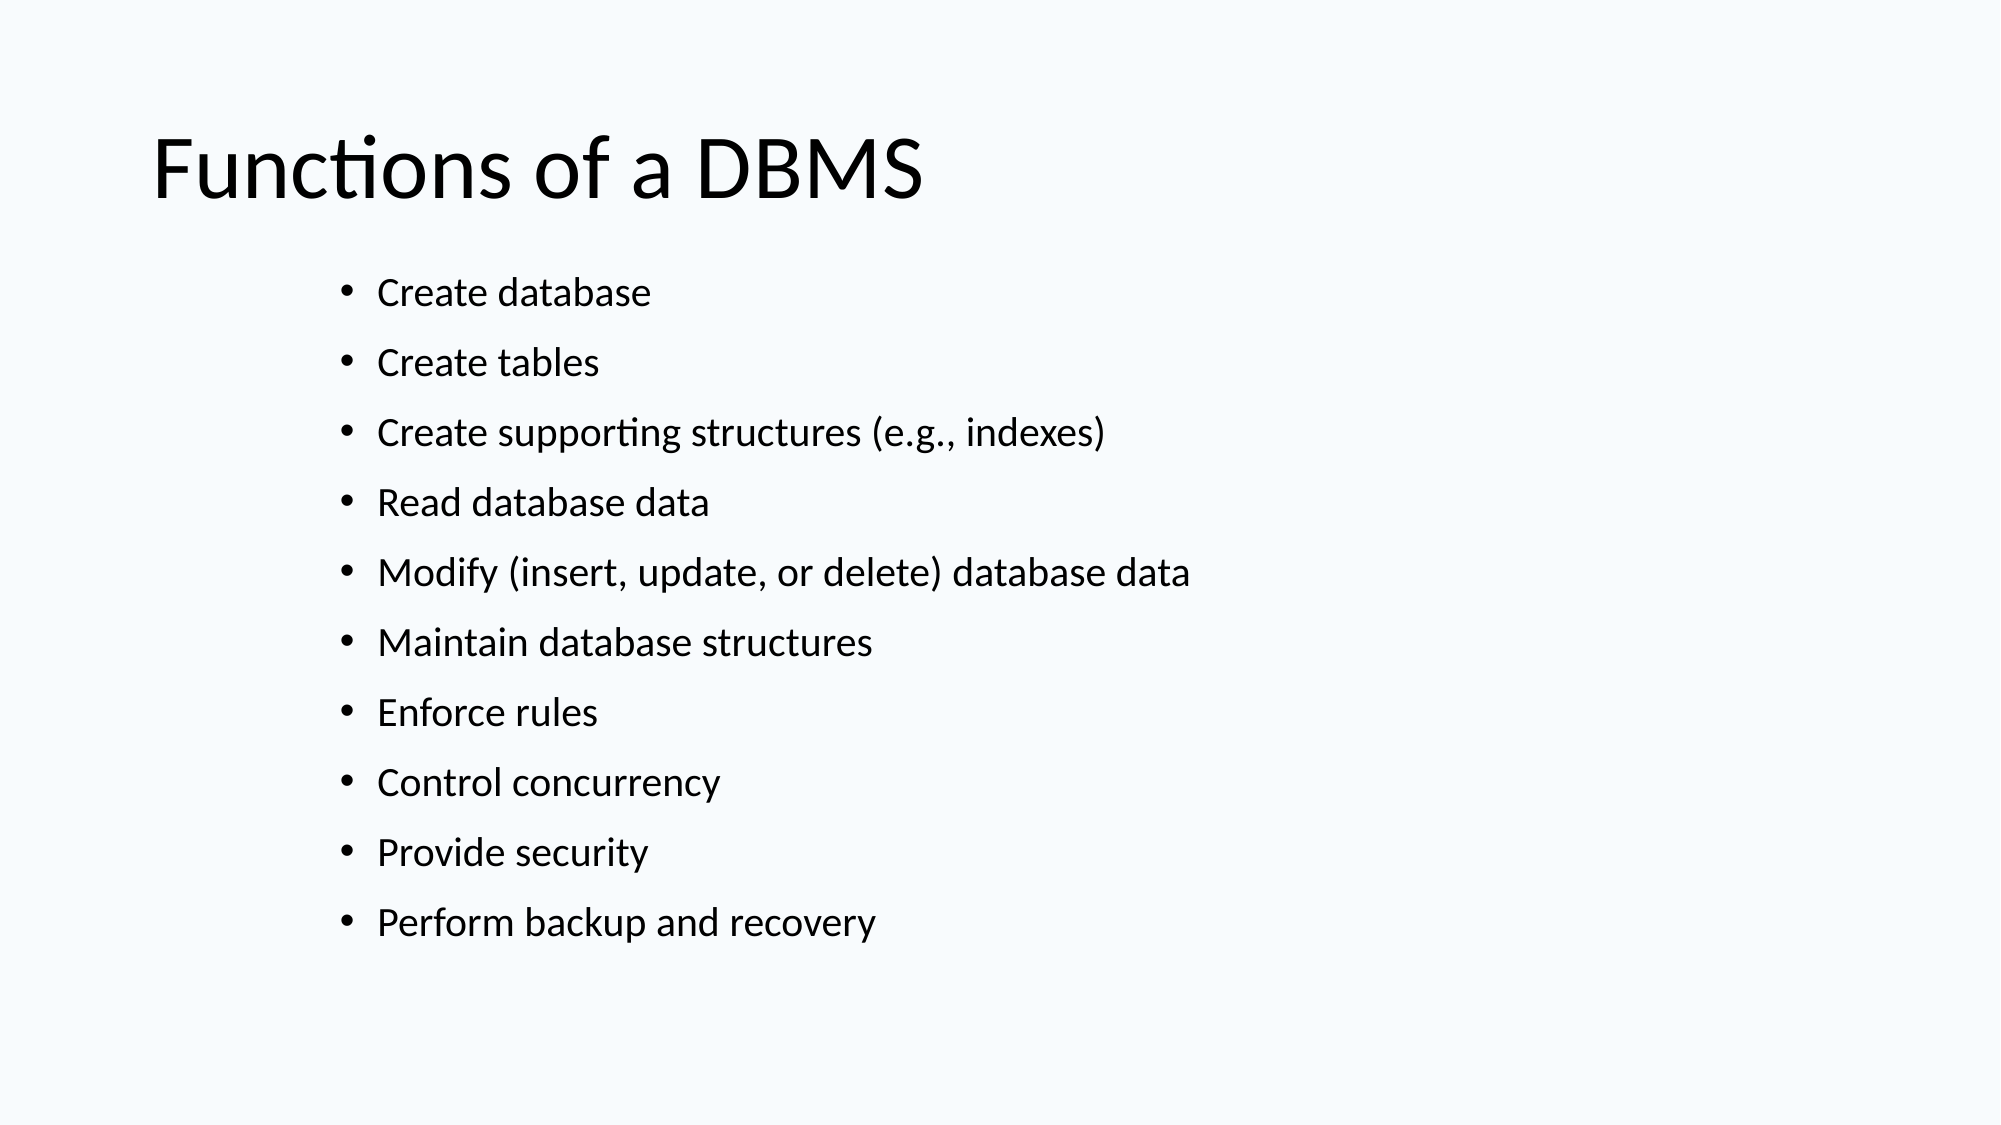

# Functions of a D B M S
Create database
Create tables
Create supporting structures (e.g., indexes)
Read database data
Modify (insert, update, or delete) database data
Maintain database structures
Enforce rules
Control concurrency
Provide security
Perform backup and recovery